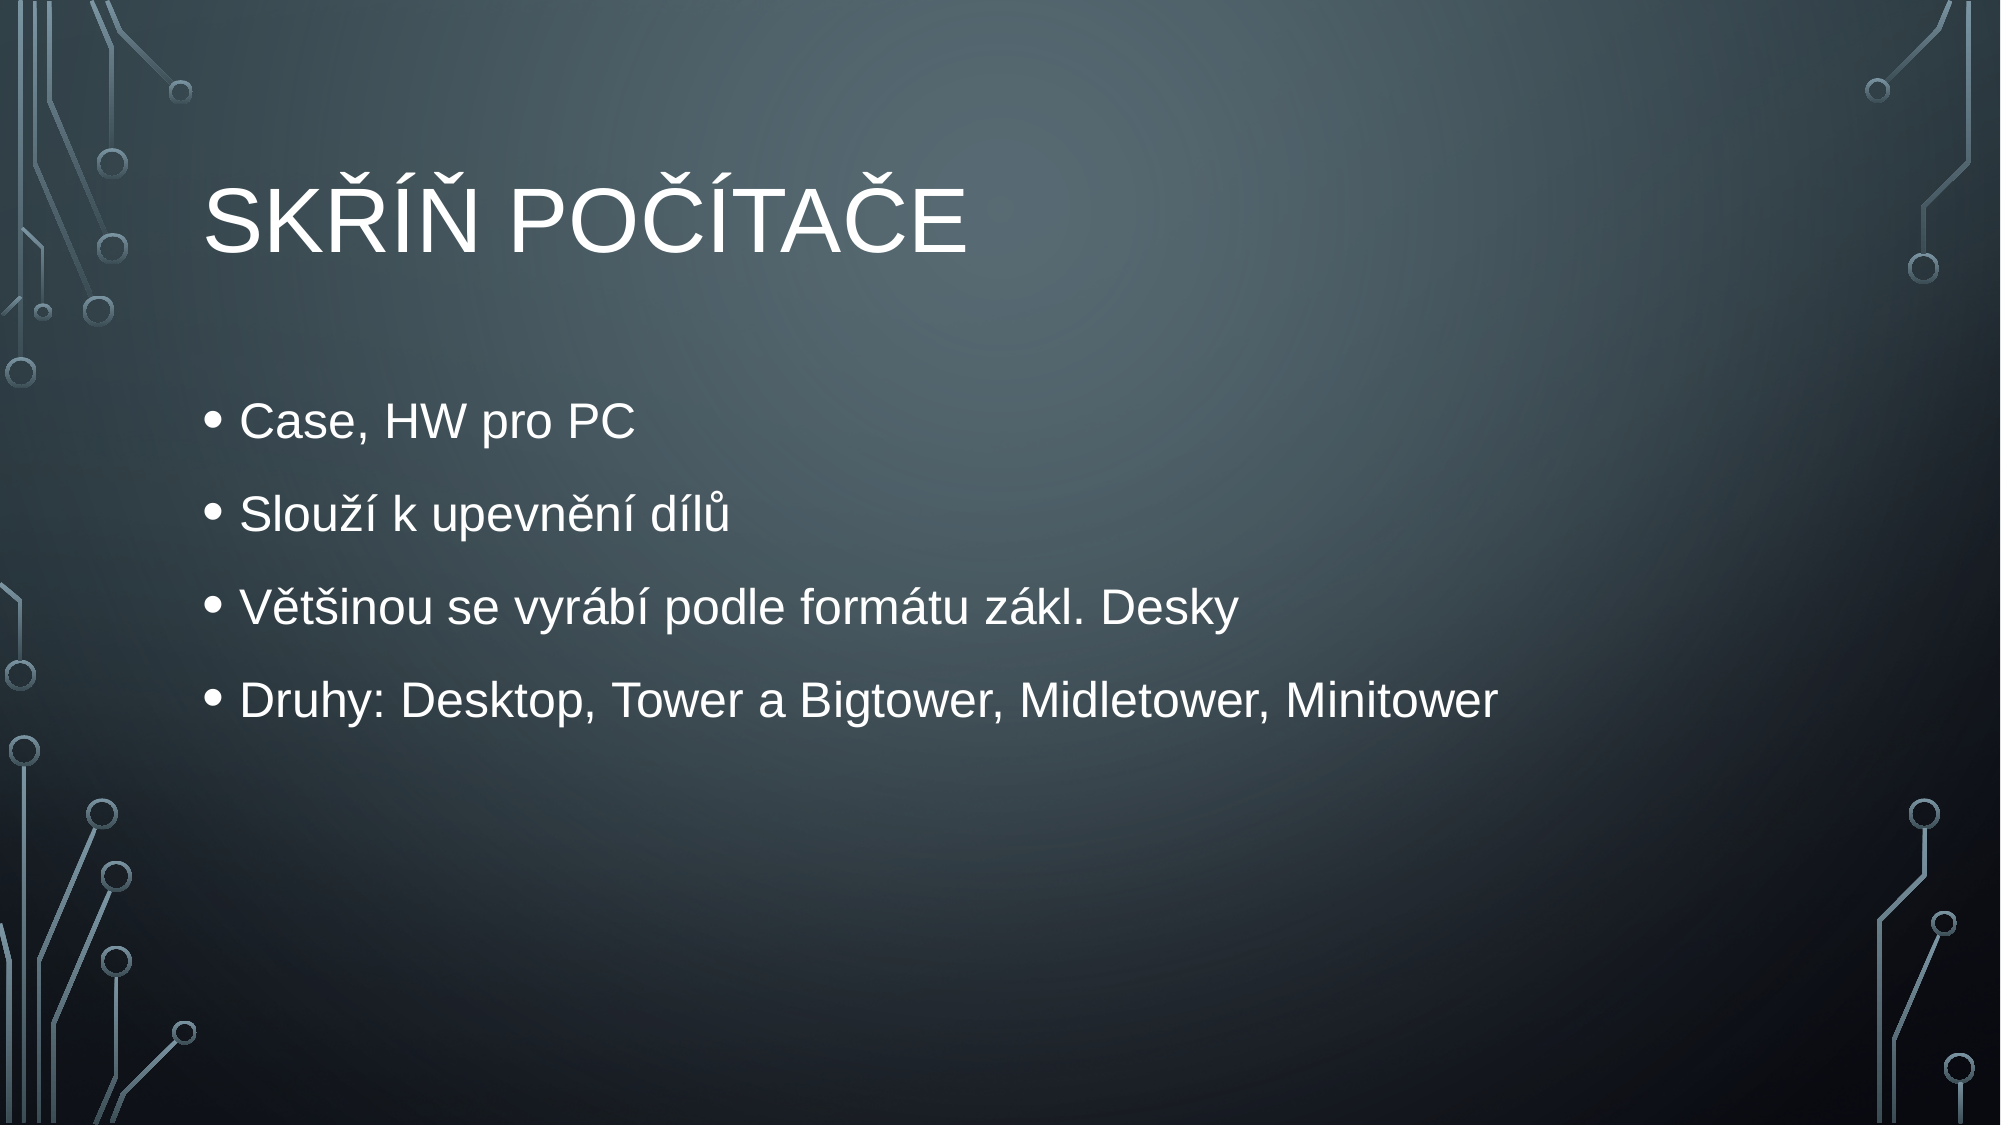

# Skříň počítače
Case, HW pro PC
Slouží k upevnění dílů
Většinou se vyrábí podle formátu zákl. Desky
Druhy: Desktop, Tower a Bigtower, Midletower, Minitower